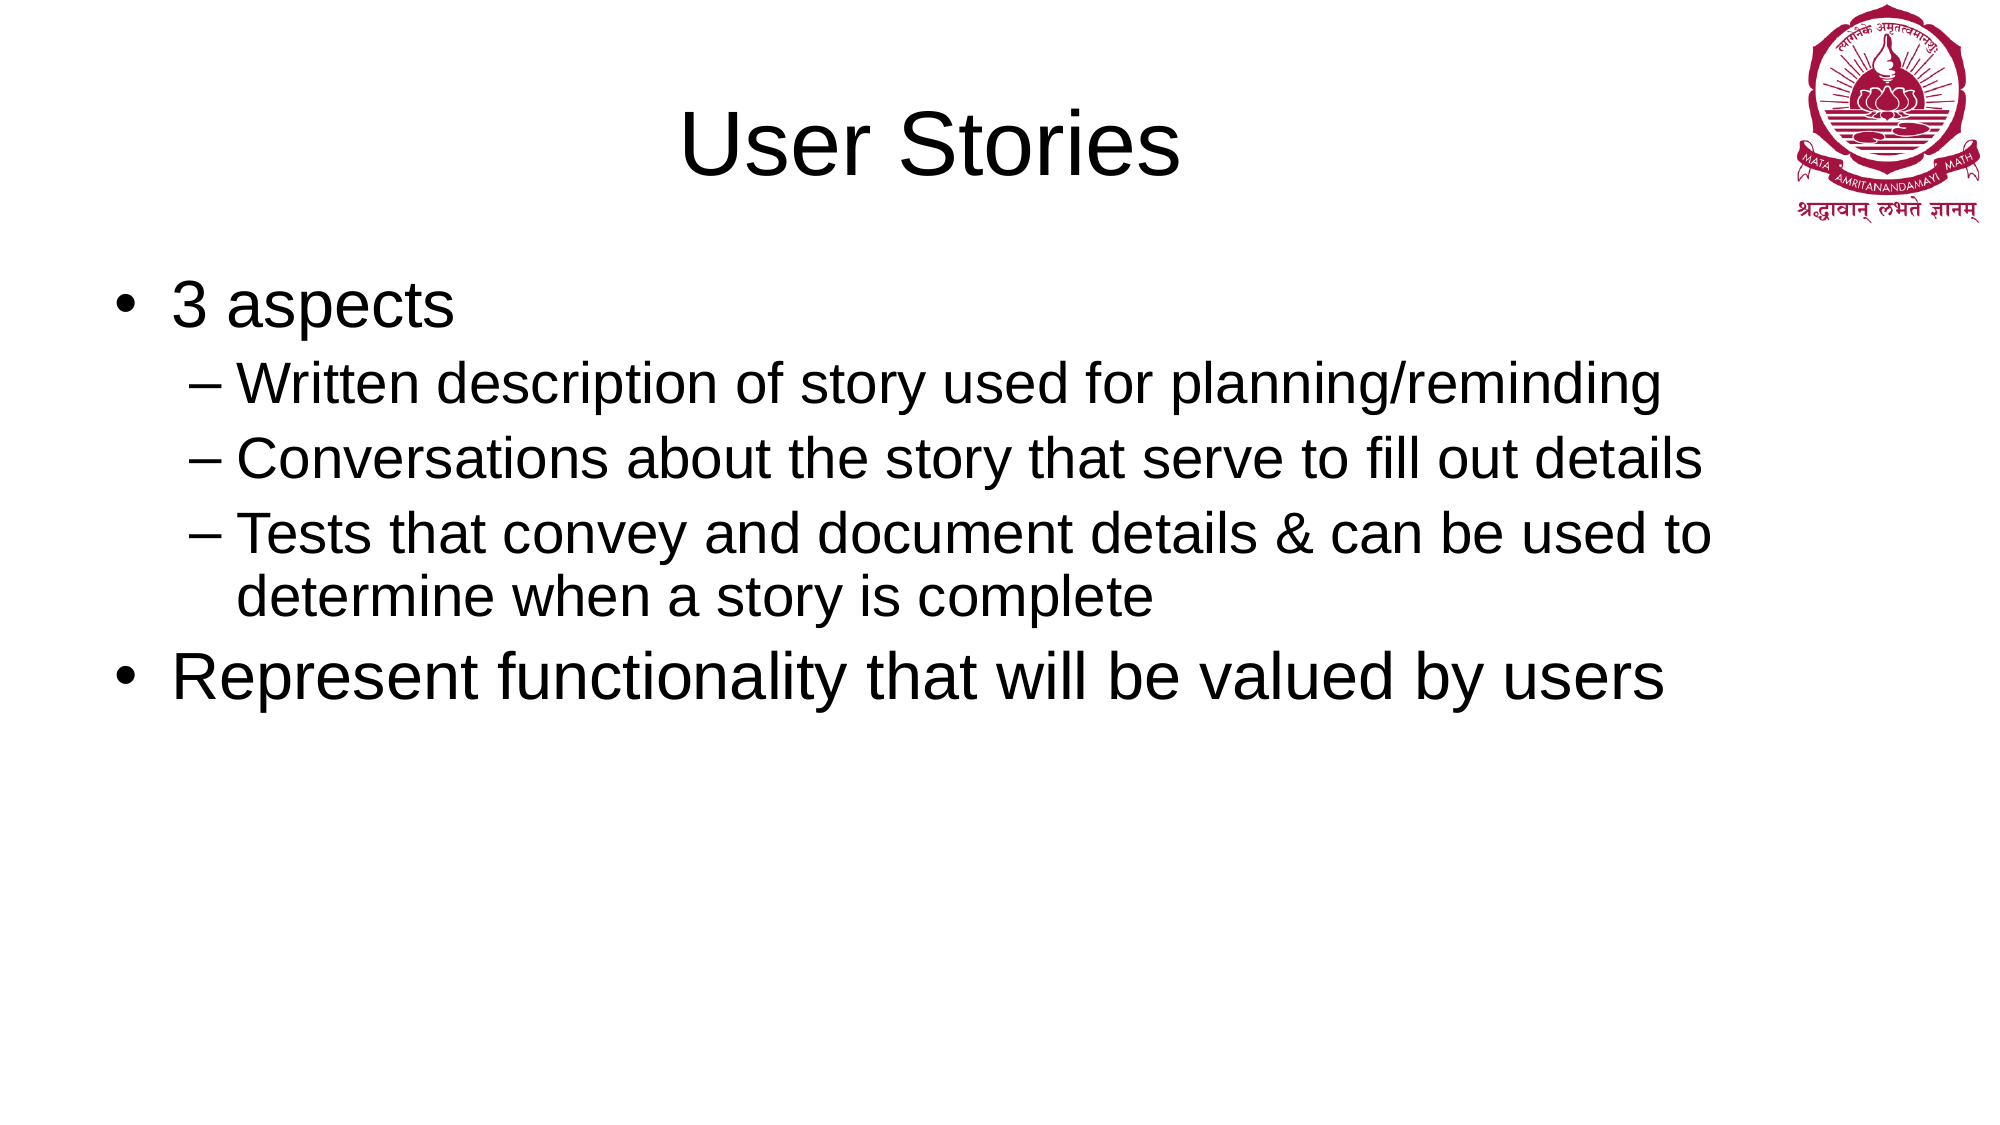

# User Stories
3 aspects
Written description of story used for planning/reminding
Conversations about the story that serve to fill out details
Tests that convey and document details & can be used to determine when a story is complete
Represent functionality that will be valued by users